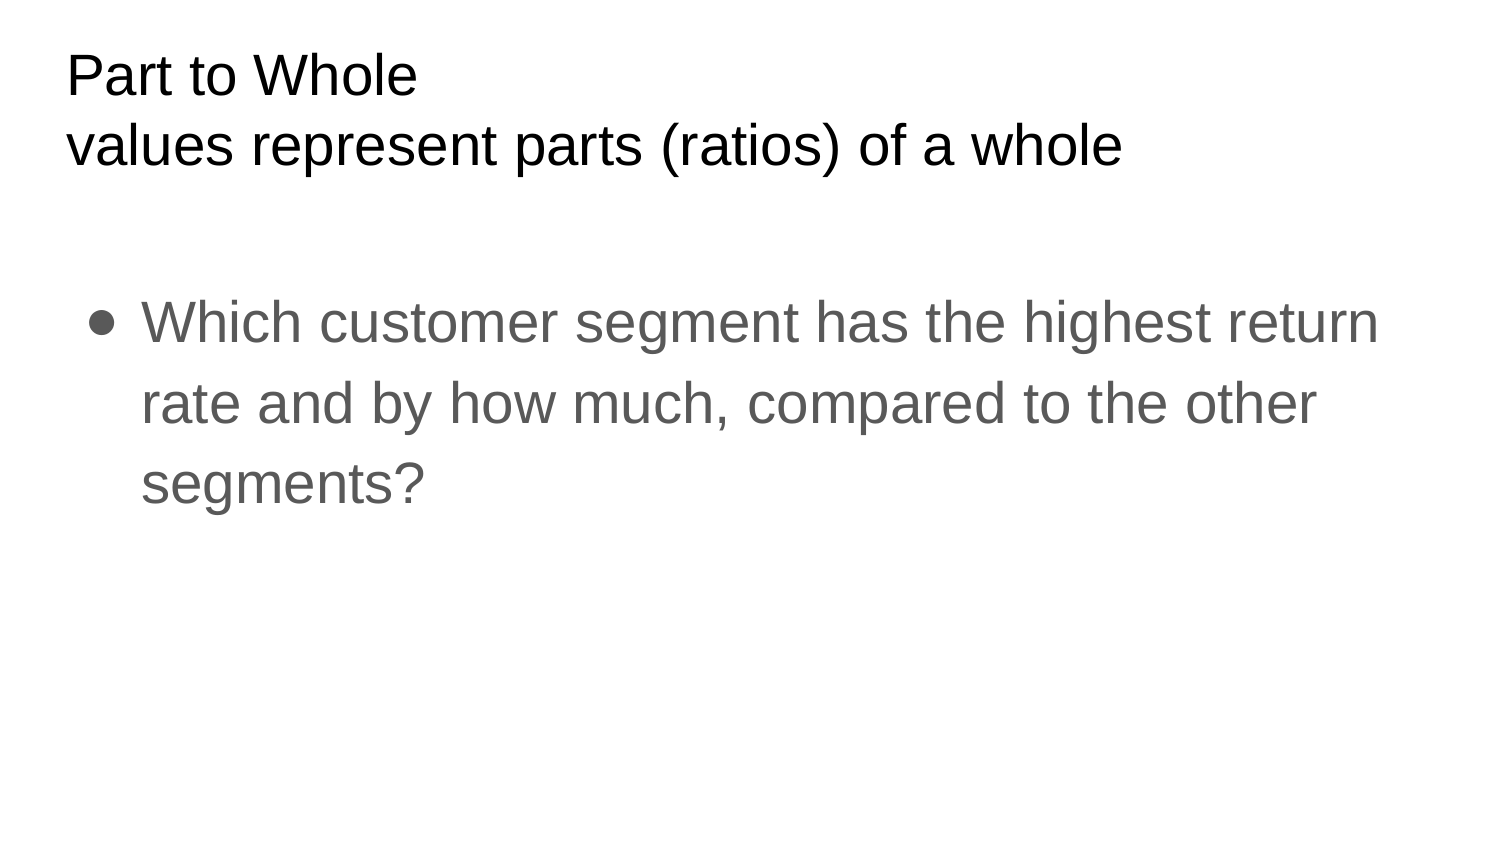

# Part to Whole values represent parts (ratios) of a whole

Which customer segment has the highest return rate and by how much, compared to the other segments?